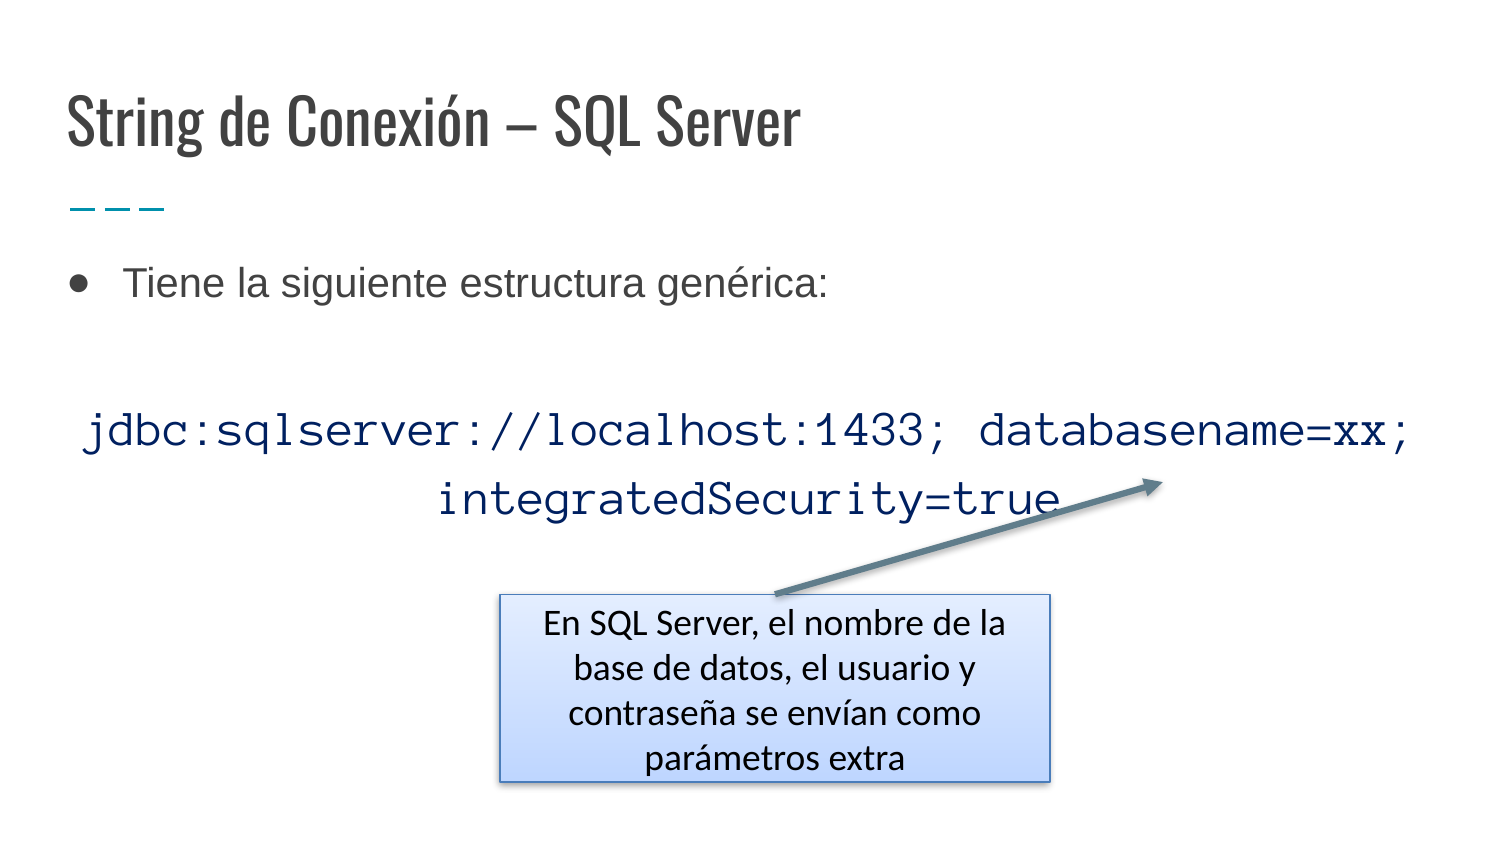

# String de Conexión – SQL Server
Tiene la siguiente estructura genérica:

jdbc:sqlserver://localhost:1433; databasename=xx; integratedSecurity=true
En SQL Server, el nombre de la base de datos, el usuario y contraseña se envían como parámetros extra